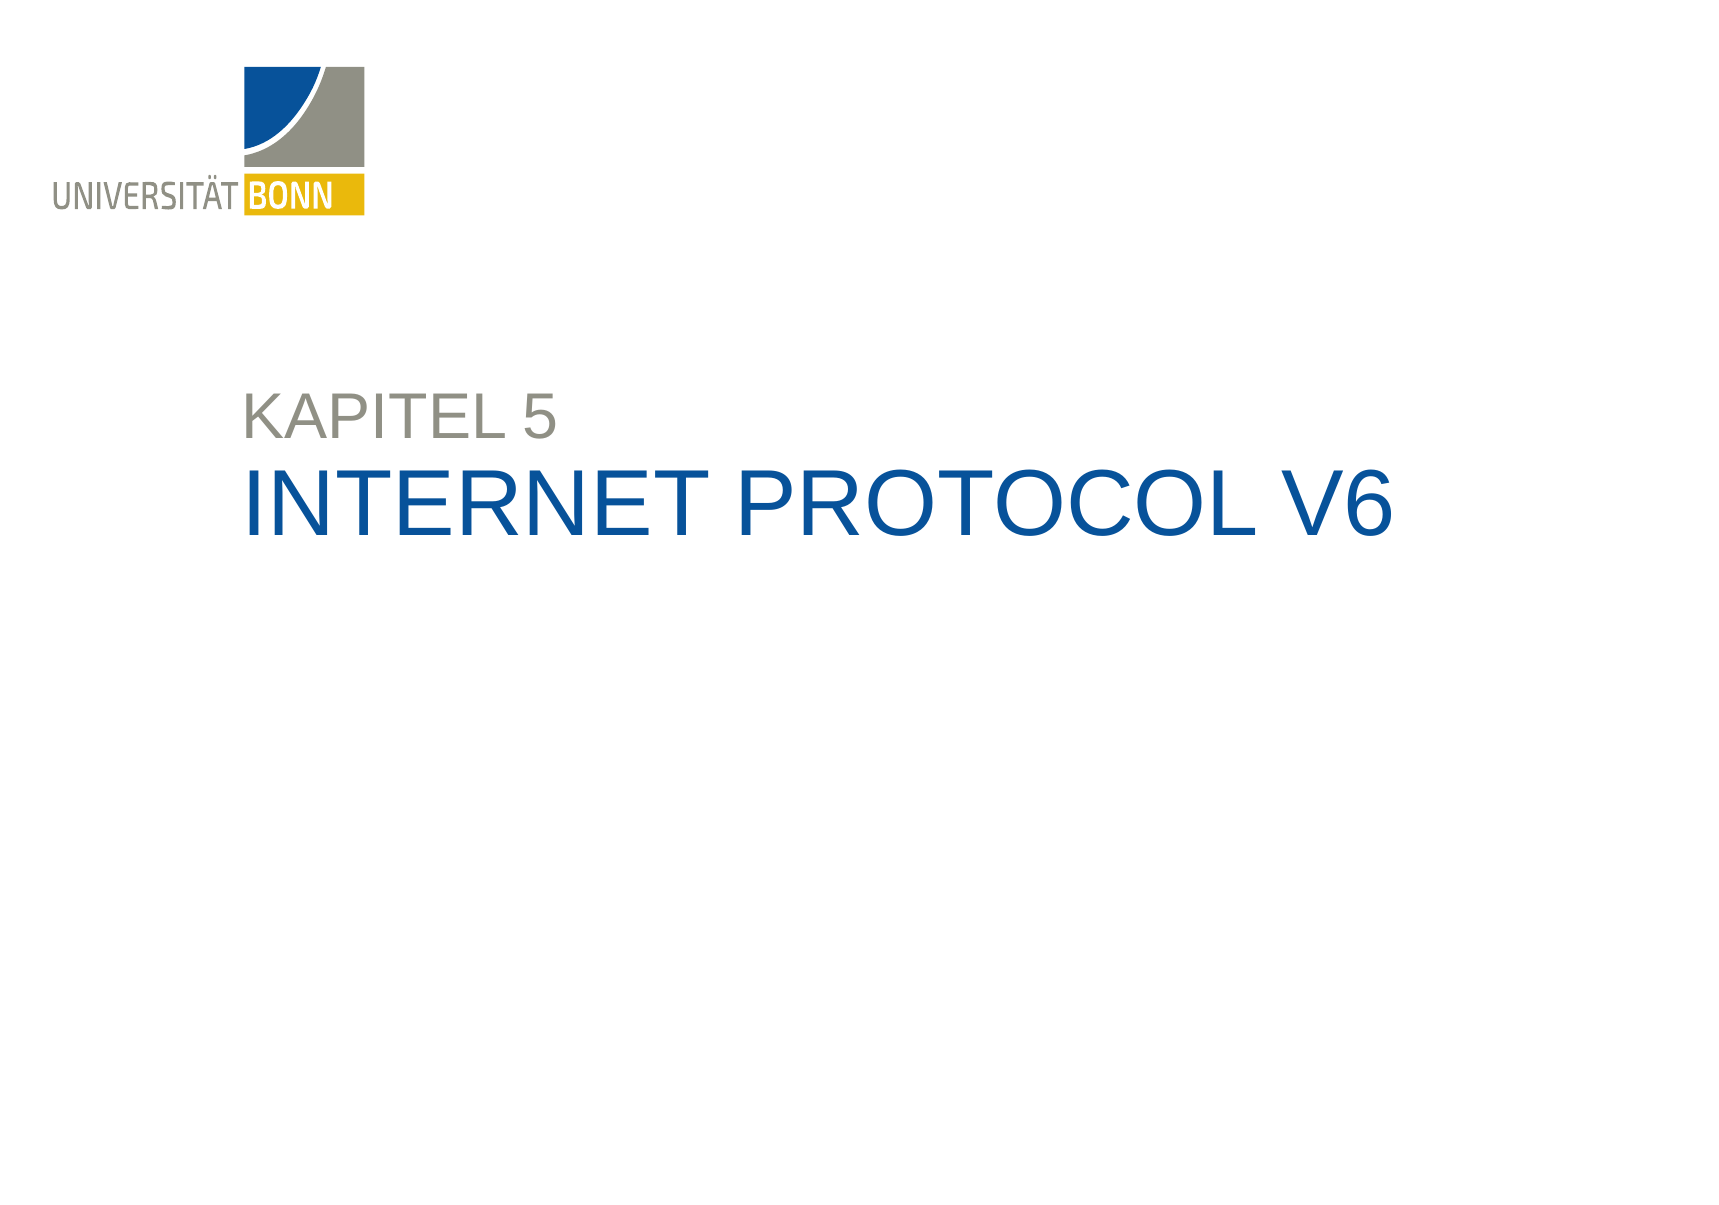

Kapitel 5
# Internet Protocol v6
5. Juni 2023
2
Matthias Wübbeling - Vorlesung Netzwerksicherheit - SoSe 2023